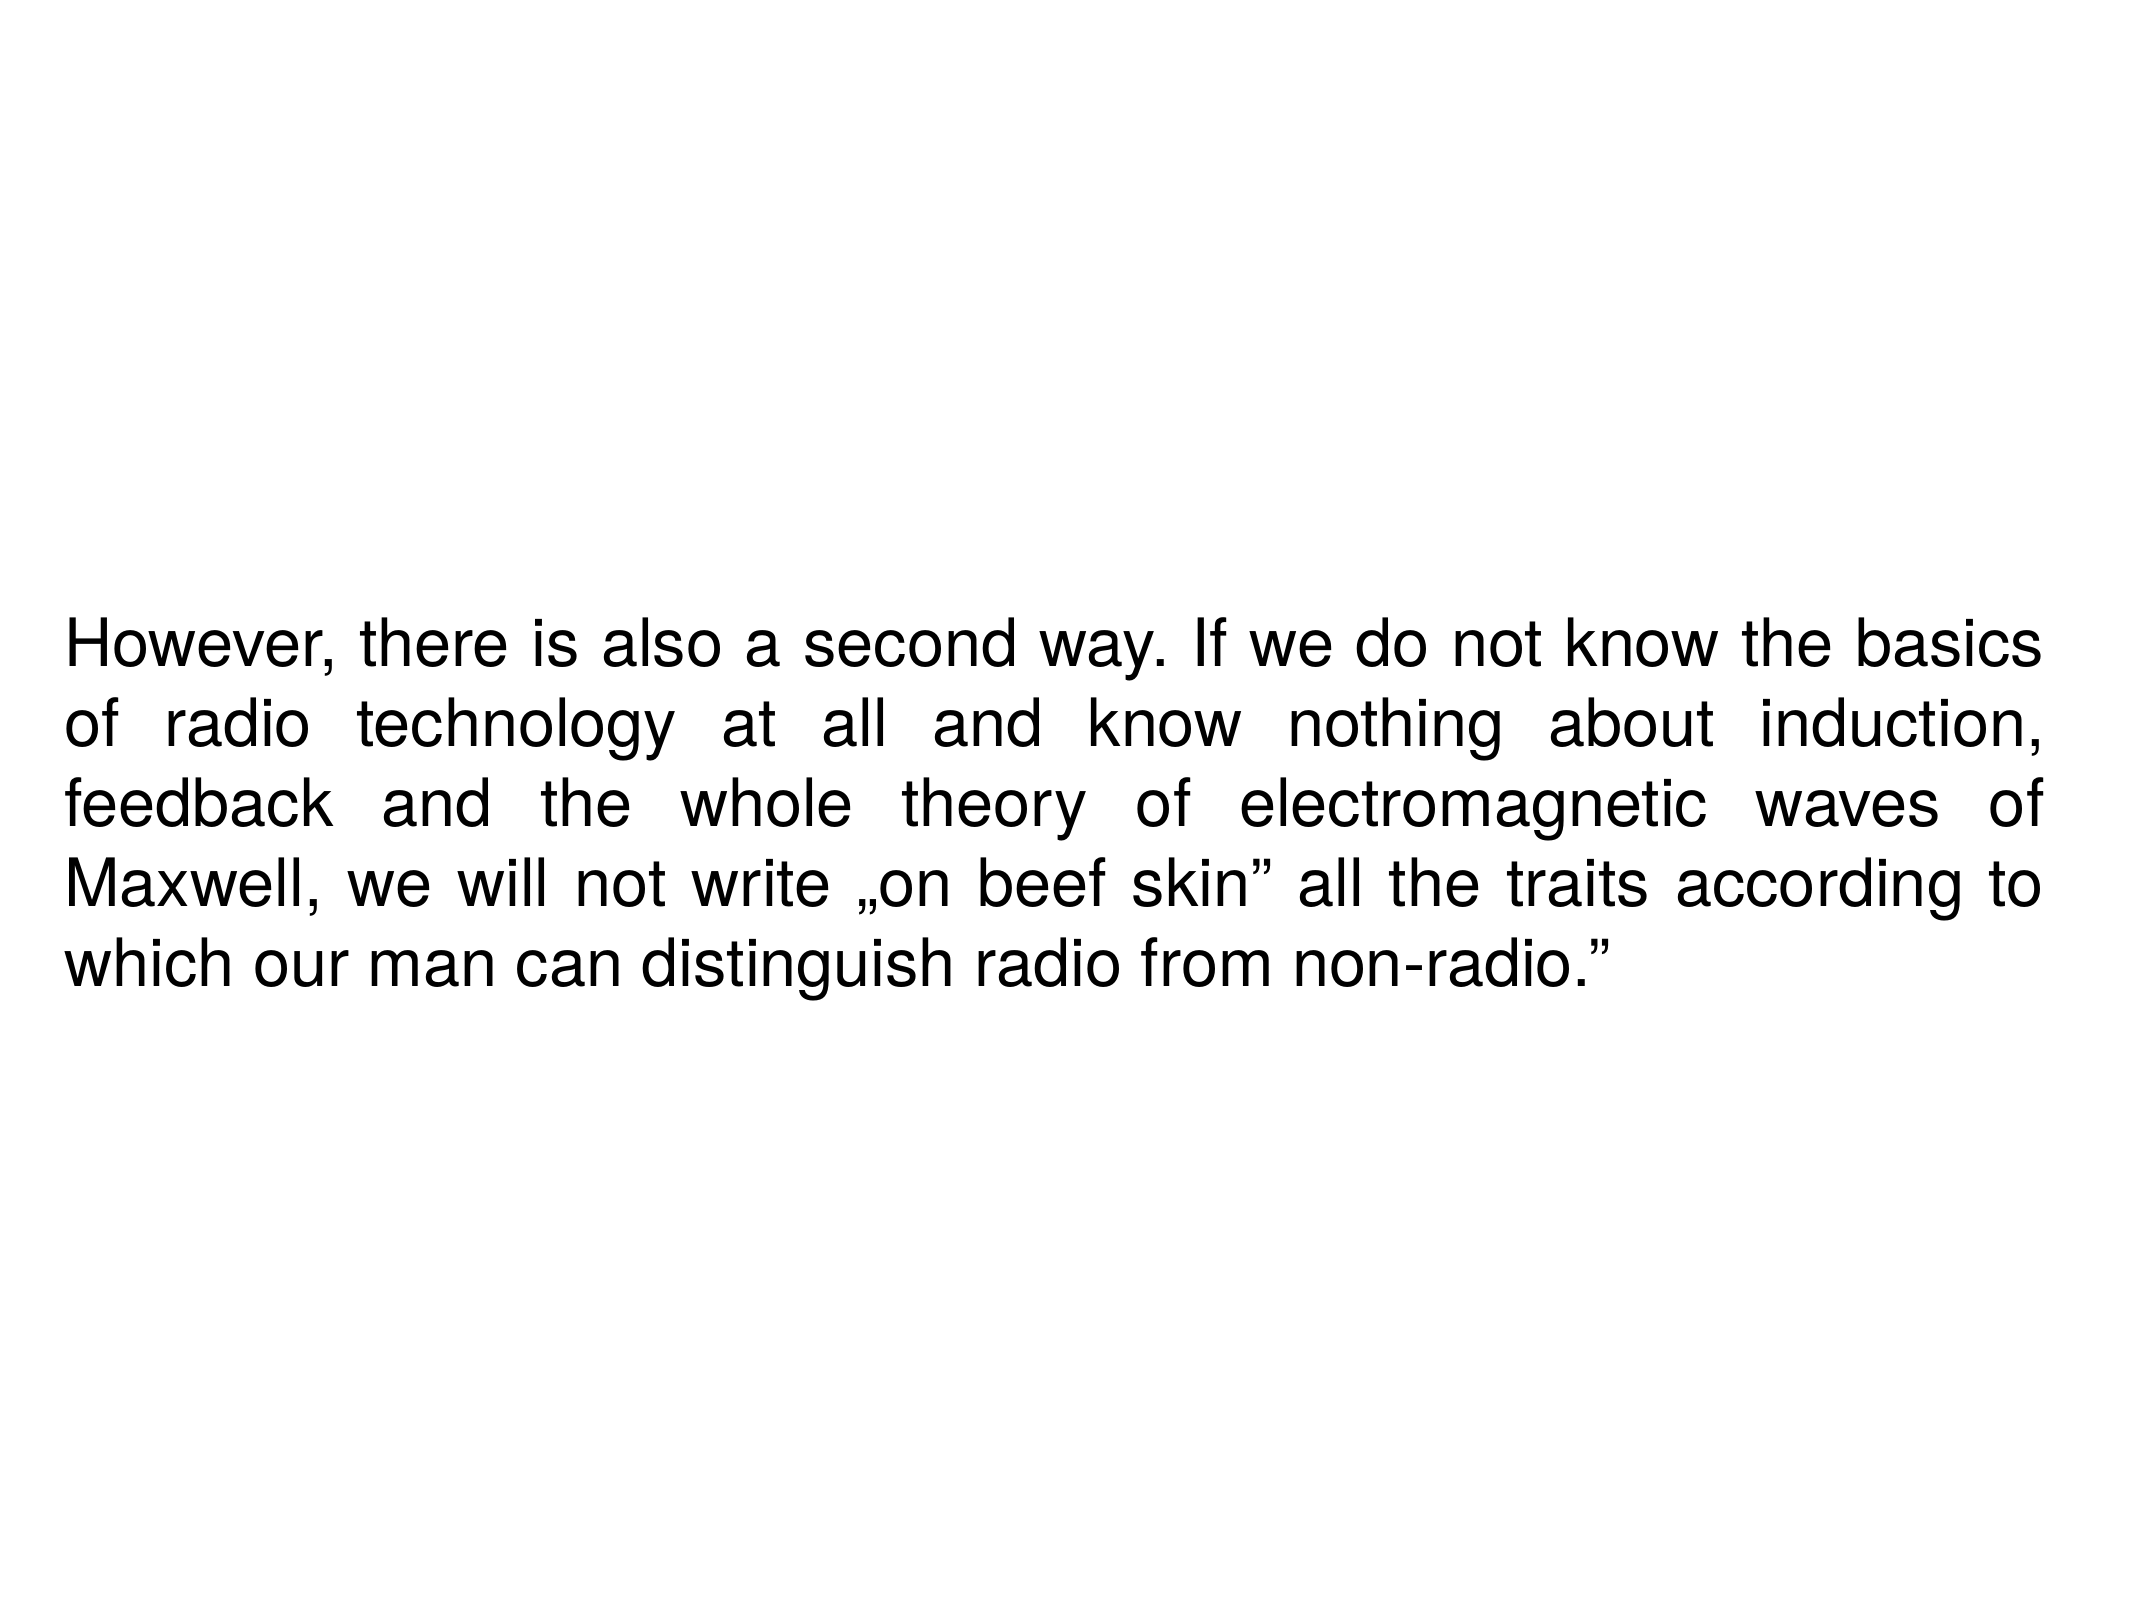

However, there is also a second way. If we do not know the basics of radio technology at all and know nothing about induction, feedback and the whole theory of electromagnetic waves of Maxwell, we will not write „on beef skin” all the traits according to which our man can distinguish radio from non-radio.”